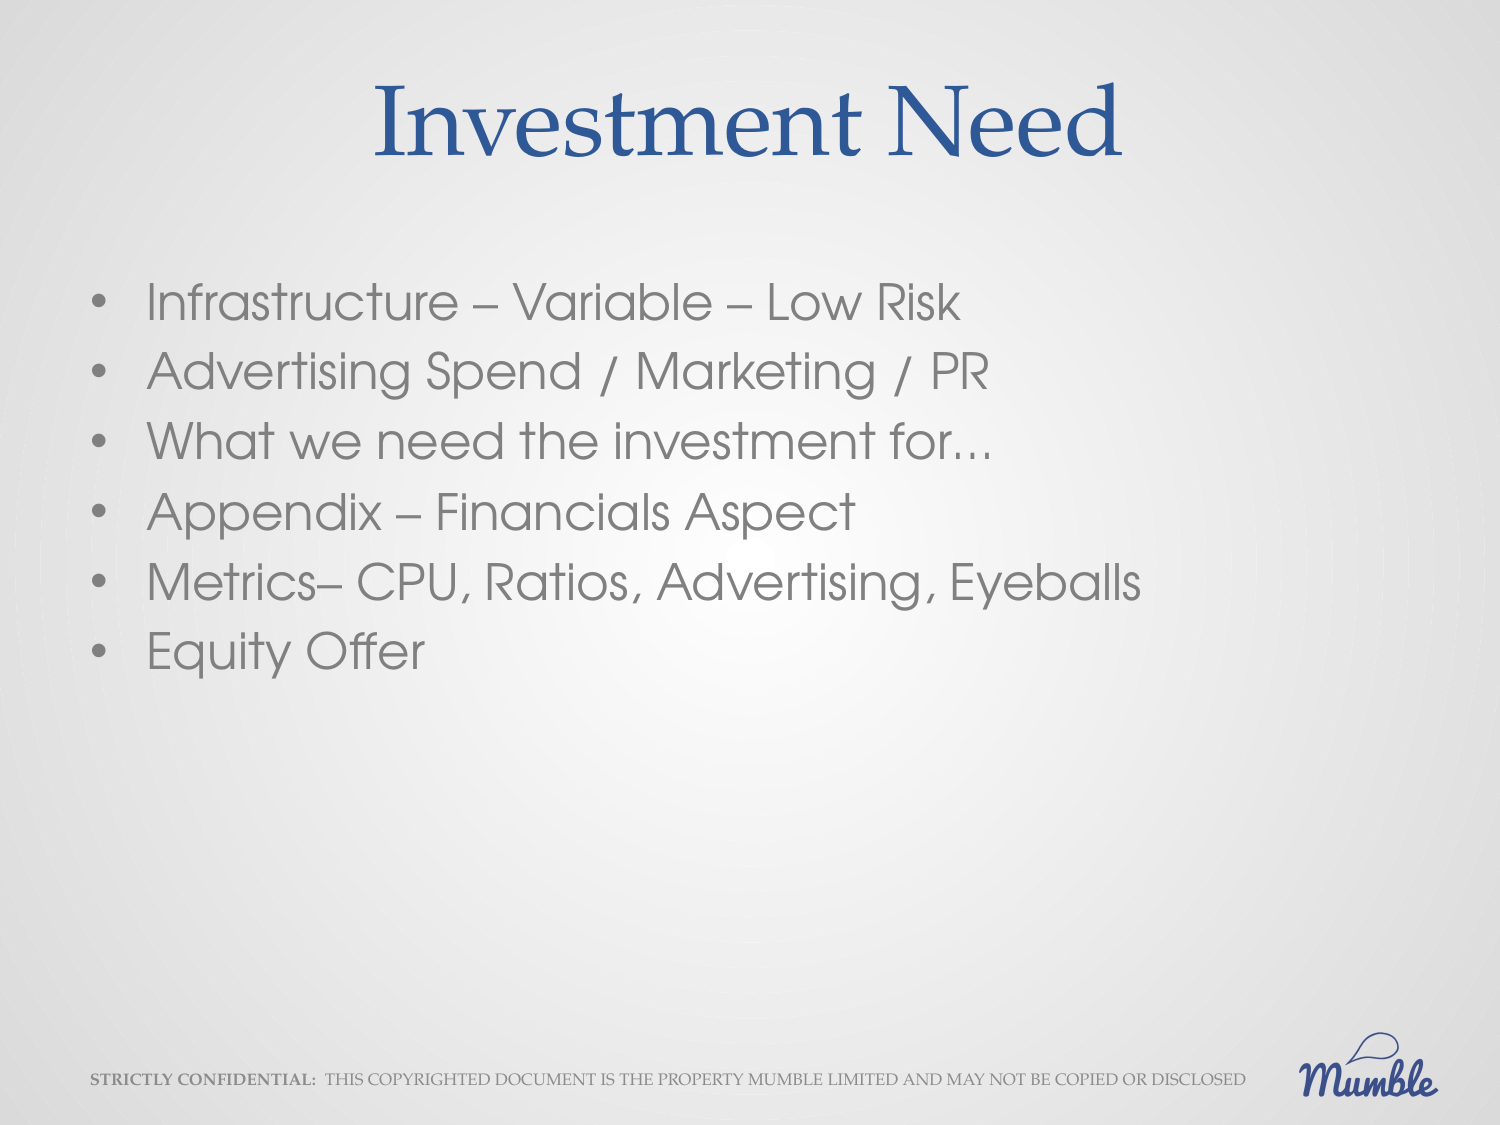

# Investment Need
Infrastructure – Variable – Low Risk
Advertising Spend / Marketing / PR
What we need the investment for…
Appendix – Financials Aspect
Metrics– CPU, Ratios, Advertising, Eyeballs
Equity Offer